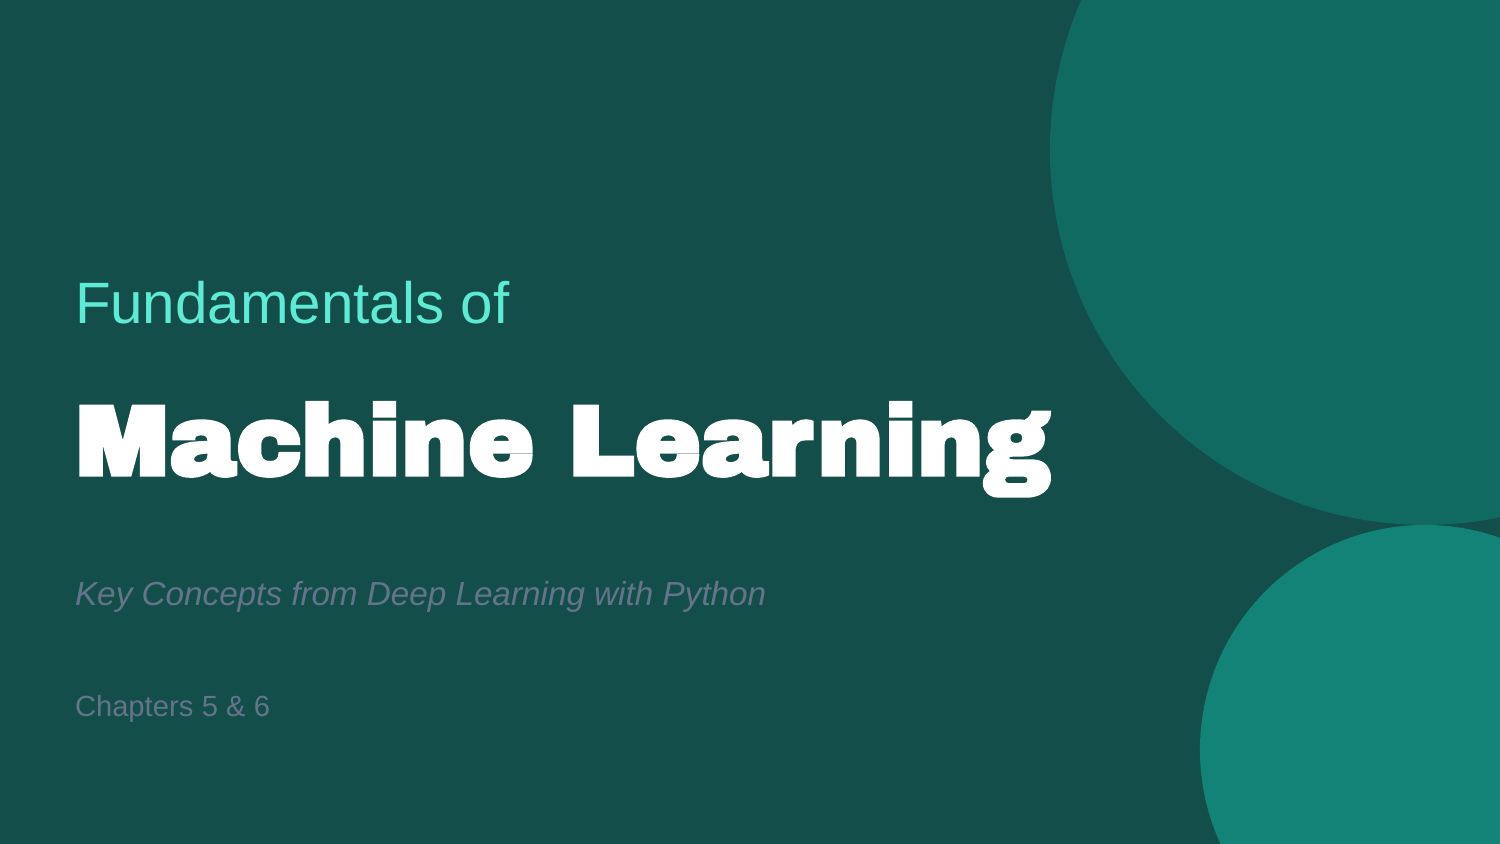

Fundamentals of
Machine Learning

Key Concepts from Deep Learning with Python
Chapters 5 & 6